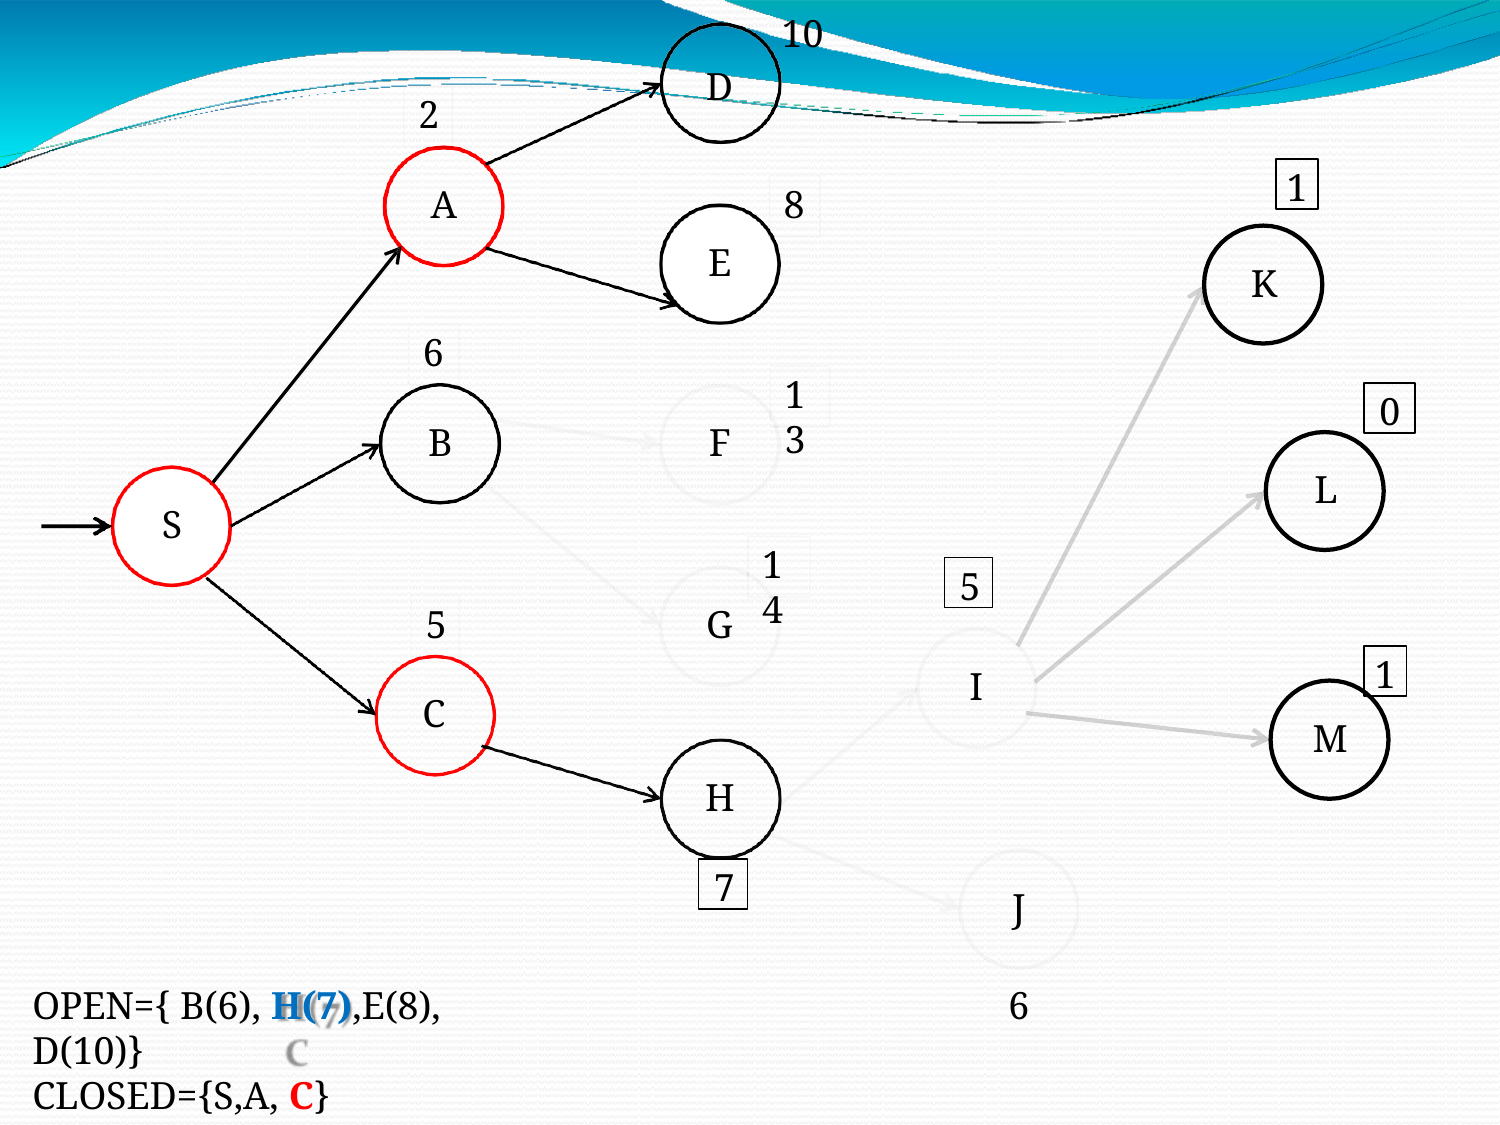

10
D

2
1
8
A

E

K

6
13
0
B
F

L

S
14
5
5
G
1
I

C

M
H
7
J

OPEN={ B(6), H(7),E(8), D(10)}
CLOSED={S,A, C}
6